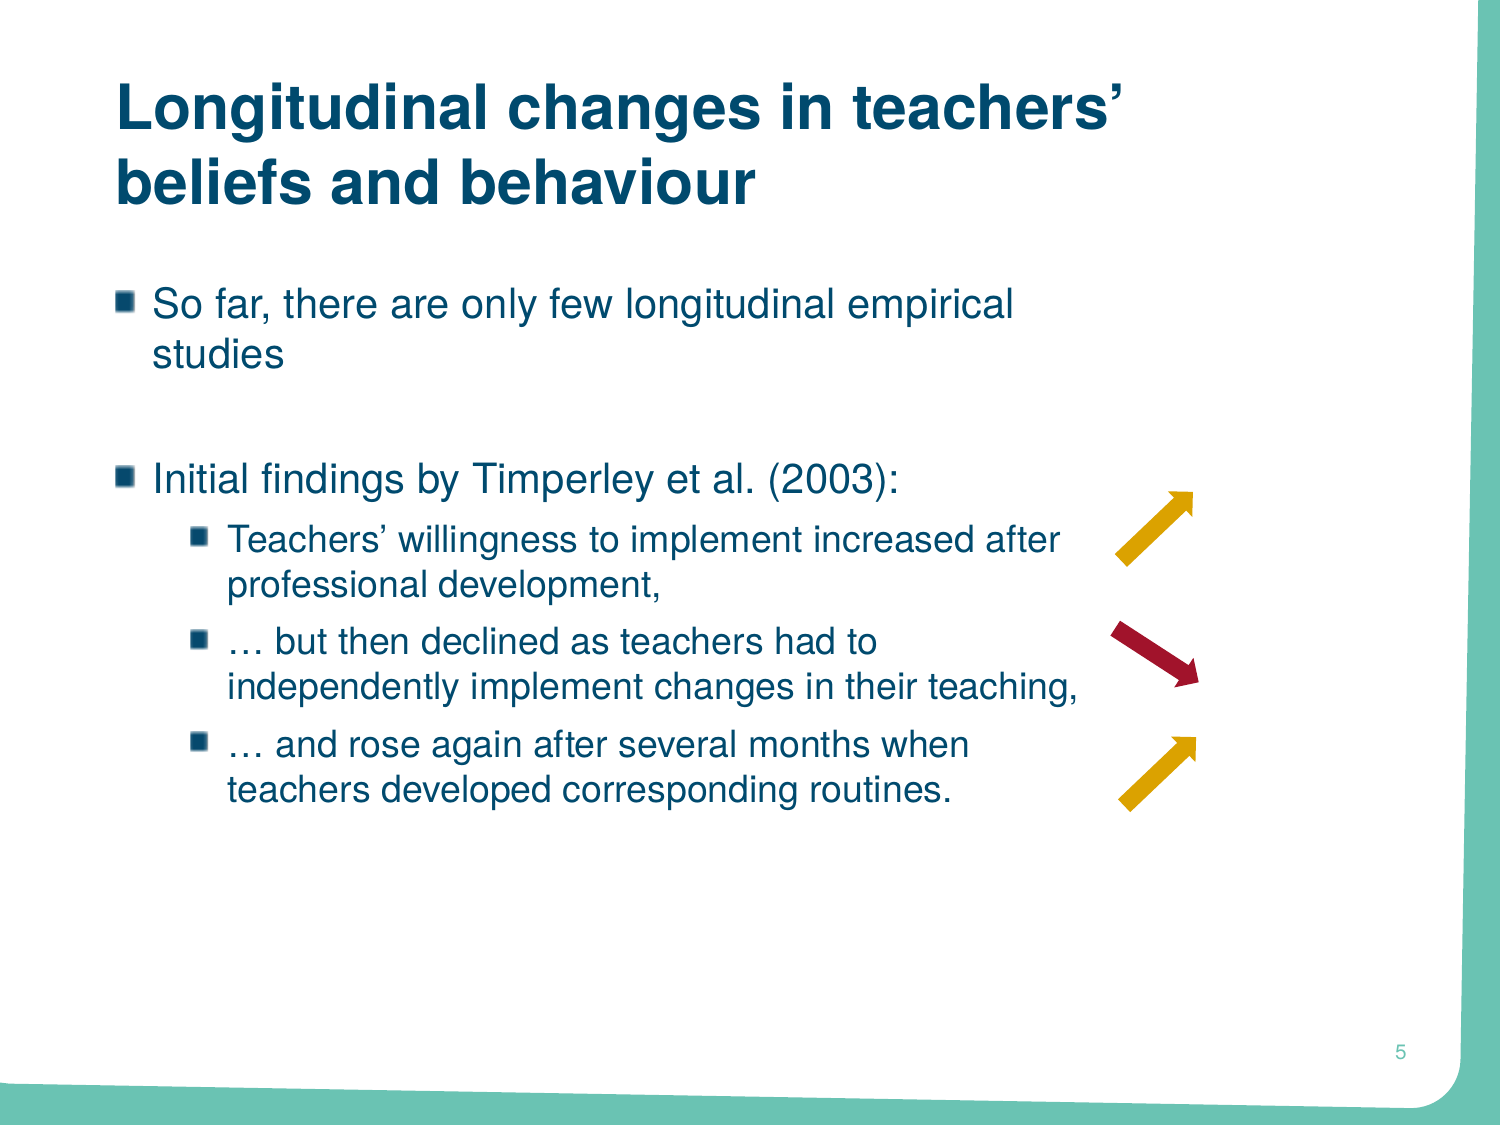

# Longitudinal changes in teachers’ beliefs and behaviour
So far, there are only few longitudinal empirical studies

Initial findings by Timperley et al. (2003):
Teachers’ willingness to implement increased after professional development,
… but then declined as teachers had to independently implement changes in their teaching,
… and rose again after several months when teachers developed corresponding routines.

5